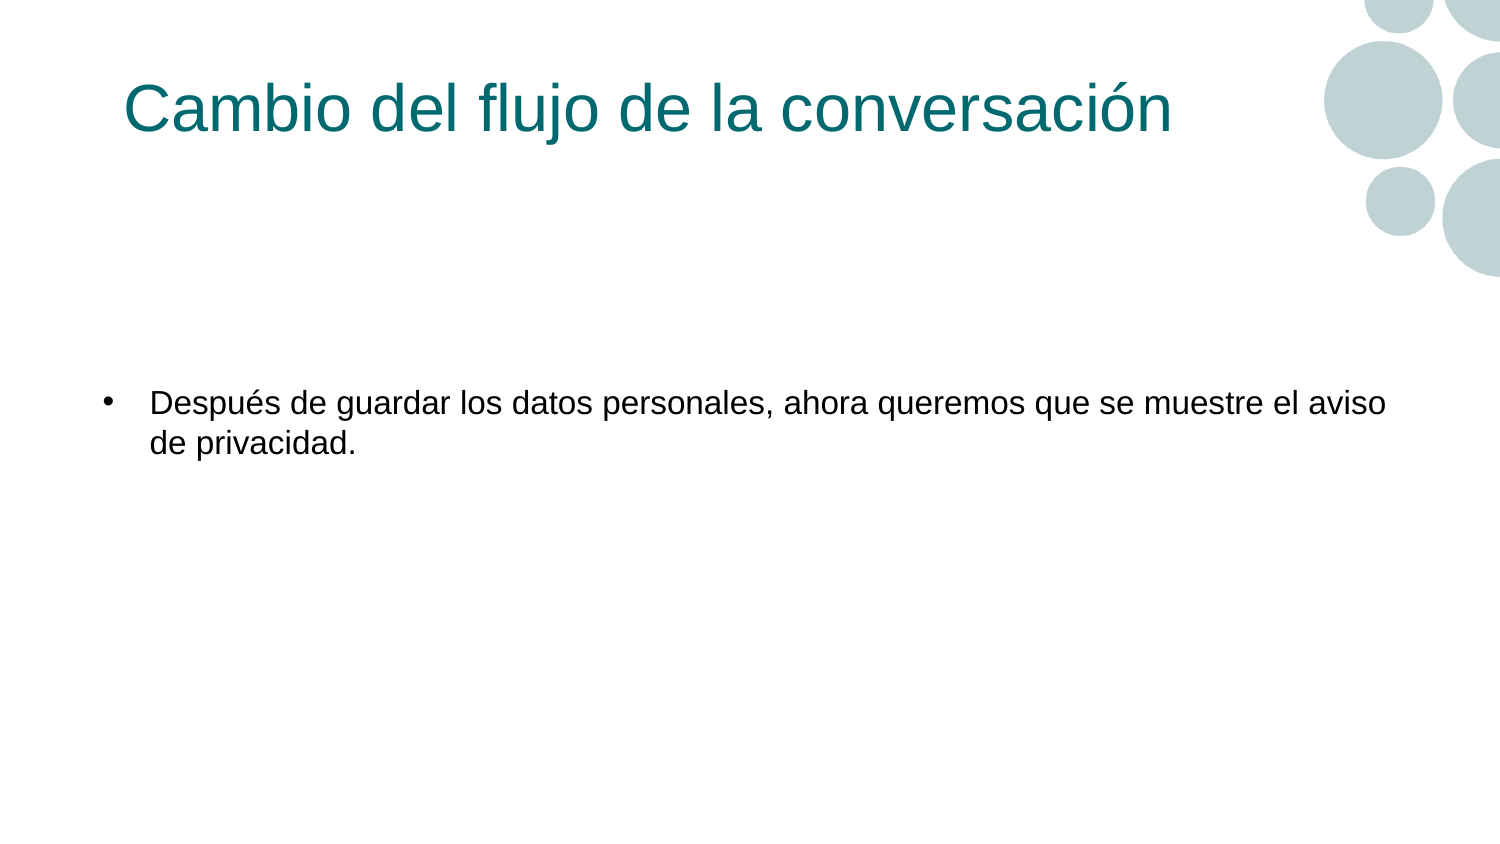

Cambio del flujo de la conversación
Después de guardar los datos personales, ahora queremos que se muestre el aviso de privacidad.